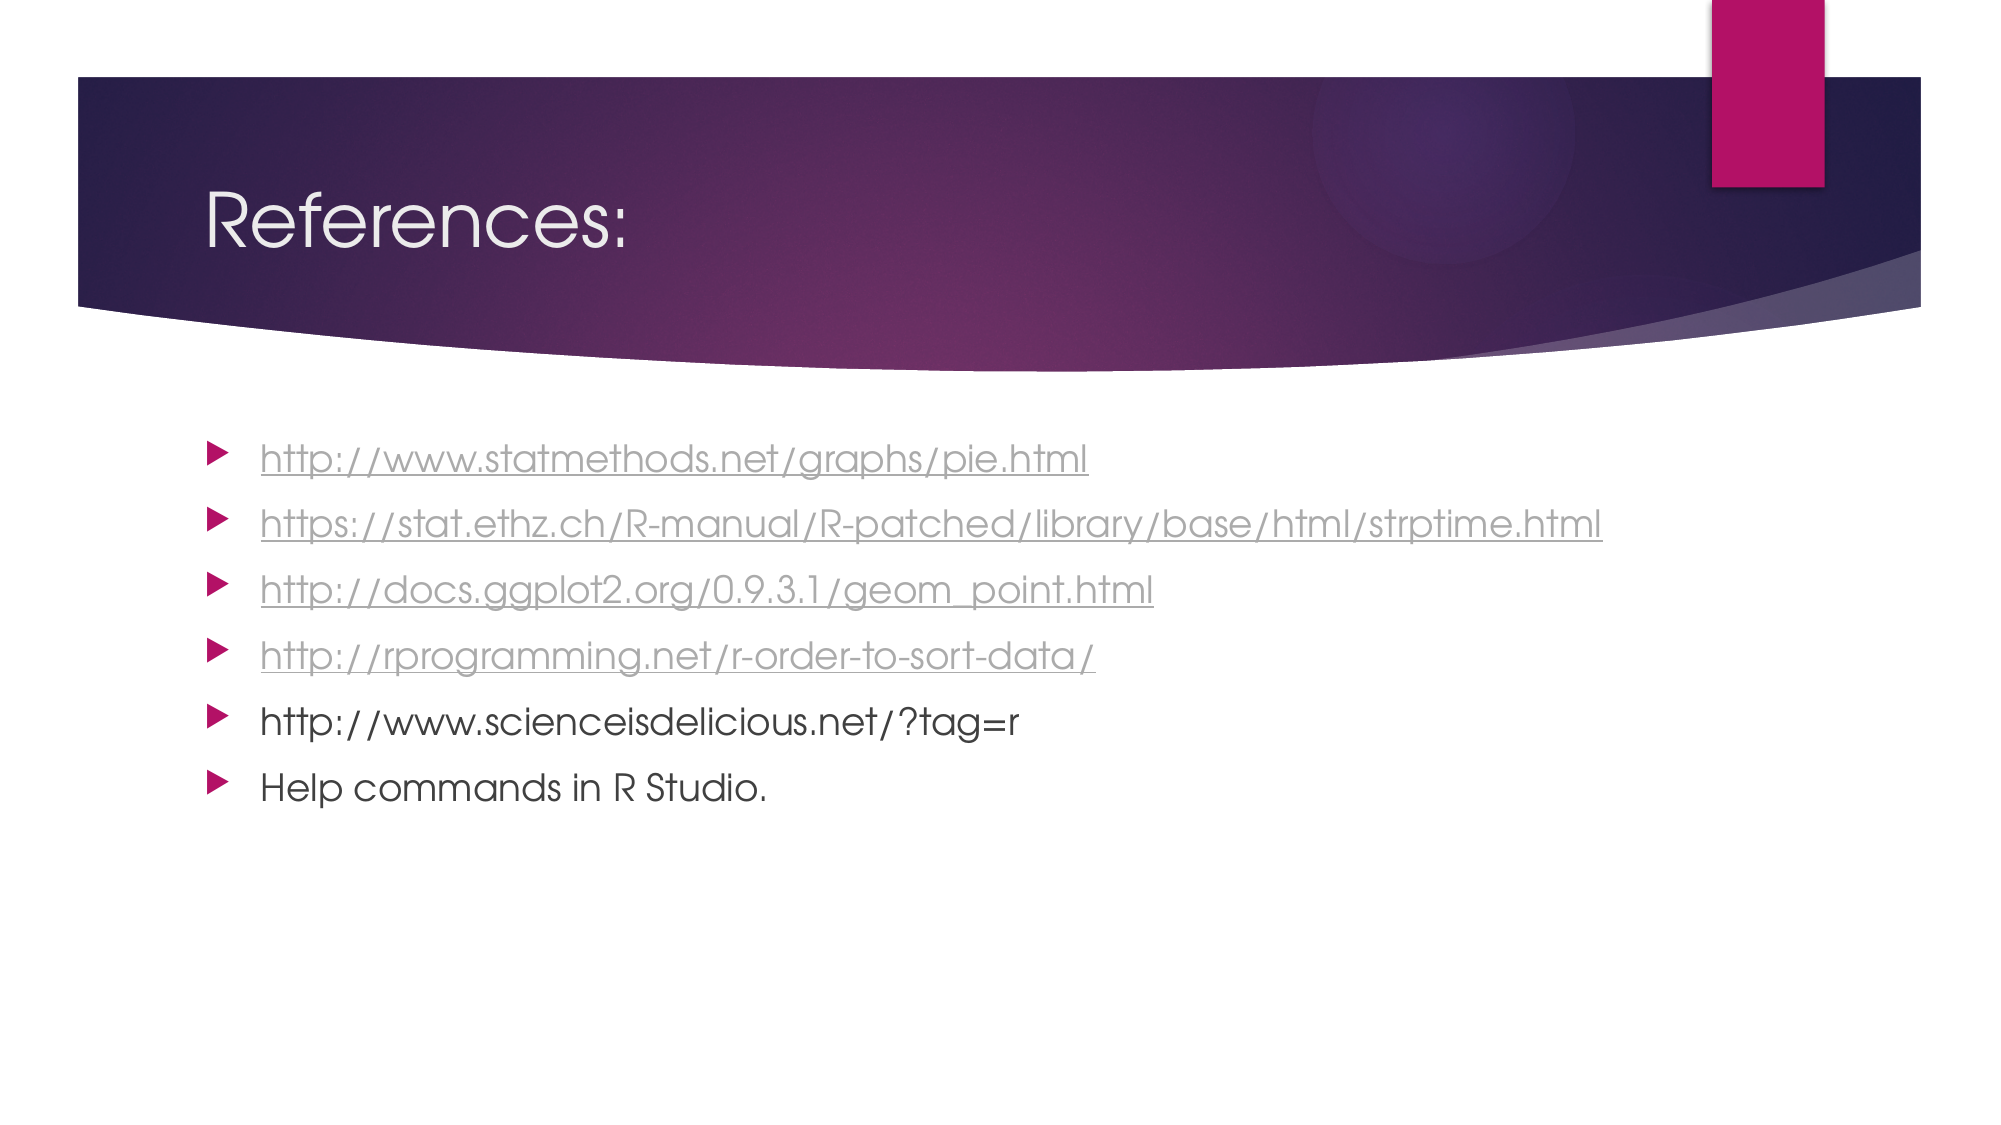

# References:
http://www.statmethods.net/graphs/pie.html
https://stat.ethz.ch/R-manual/R-patched/library/base/html/strptime.html
http://docs.ggplot2.org/0.9.3.1/geom_point.html
http://rprogramming.net/r-order-to-sort-data/
http://www.scienceisdelicious.net/?tag=r
Help commands in R Studio.